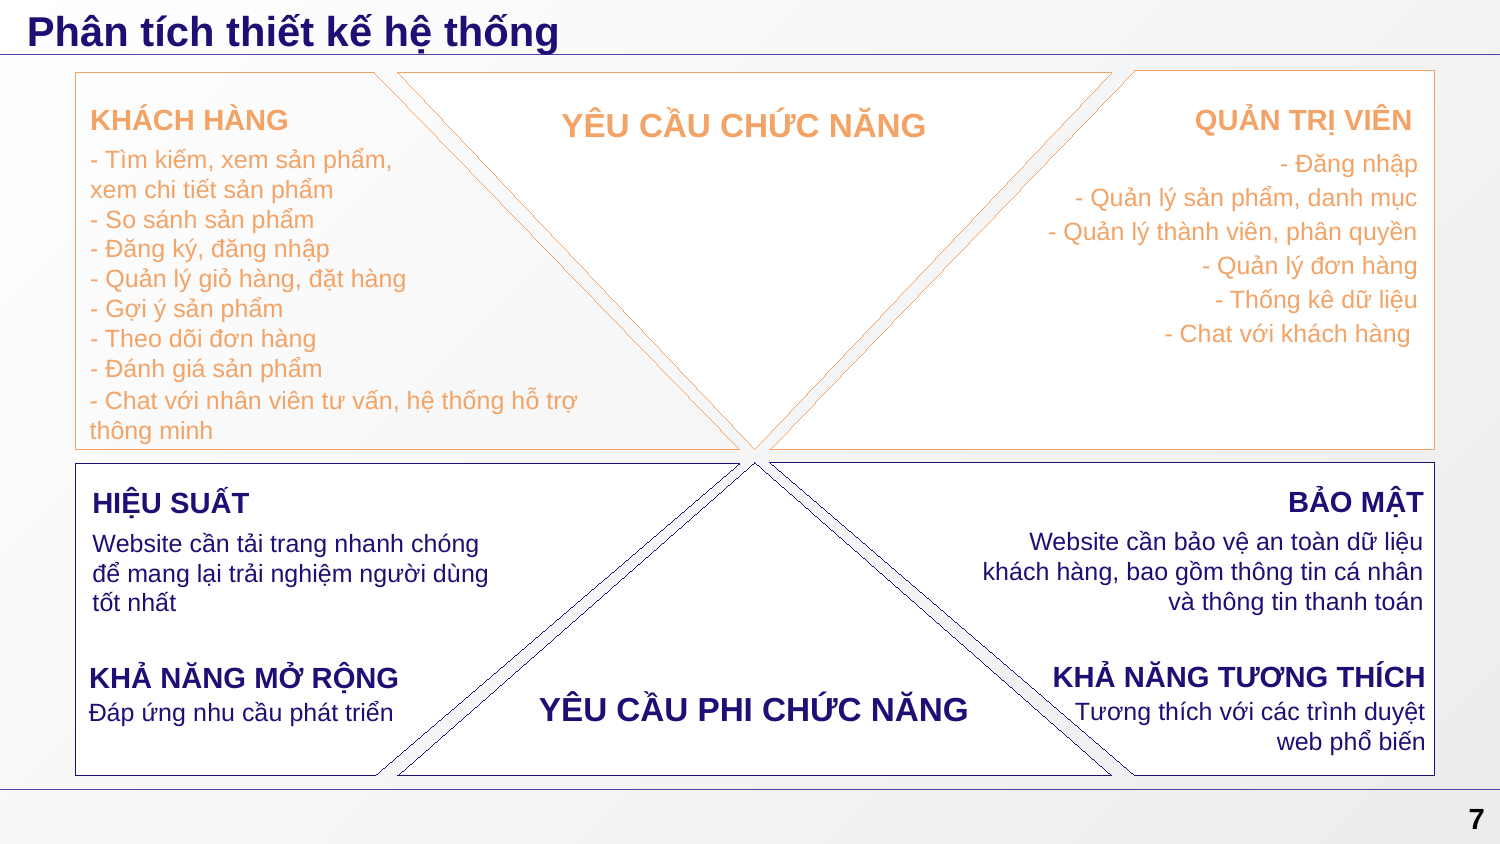

Phân tích thiết kế hệ thống

KHÁCH HÀNG
QUẢN TRỊ VIÊN
YÊU CẦU CHỨC NĂNG
- Tìm kiếm, xem sản phẩm, xem chi tiết sản phẩm
- So sánh sản phẩm
- Đăng ký, đăng nhập
- Quản lý giỏ hàng, đặt hàng
- Gợi ý sản phẩm
- Theo dõi đơn hàng
- Đánh giá sản phẩm

- Đăng nhập
- Quản lý sản phẩm, danh mục
- Quản lý thành viên, phân quyền
- Quản lý đơn hàng
- Thống kê dữ liệu
- Chat với khách hàng
- Chat với nhân viên tư vấn, hệ thống hỗ trợ thông minh

BẢO MẬT
HIỆU SUẤT
Website cần bảo vệ an toàn dữ liệu khách hàng, bao gồm thông tin cá nhân và thông tin thanh toán
Website cần tải trang nhanh chóng để mang lại trải nghiệm người dùng tốt nhất
KHẢ NĂNG TƯƠNG THÍCH
KHẢ NĂNG MỞ RỘNG
YÊU CẦU PHI CHỨC NĂNG
Tương thích với các trình duyệt web phổ biến
Đáp ứng nhu cầu phát triển
7